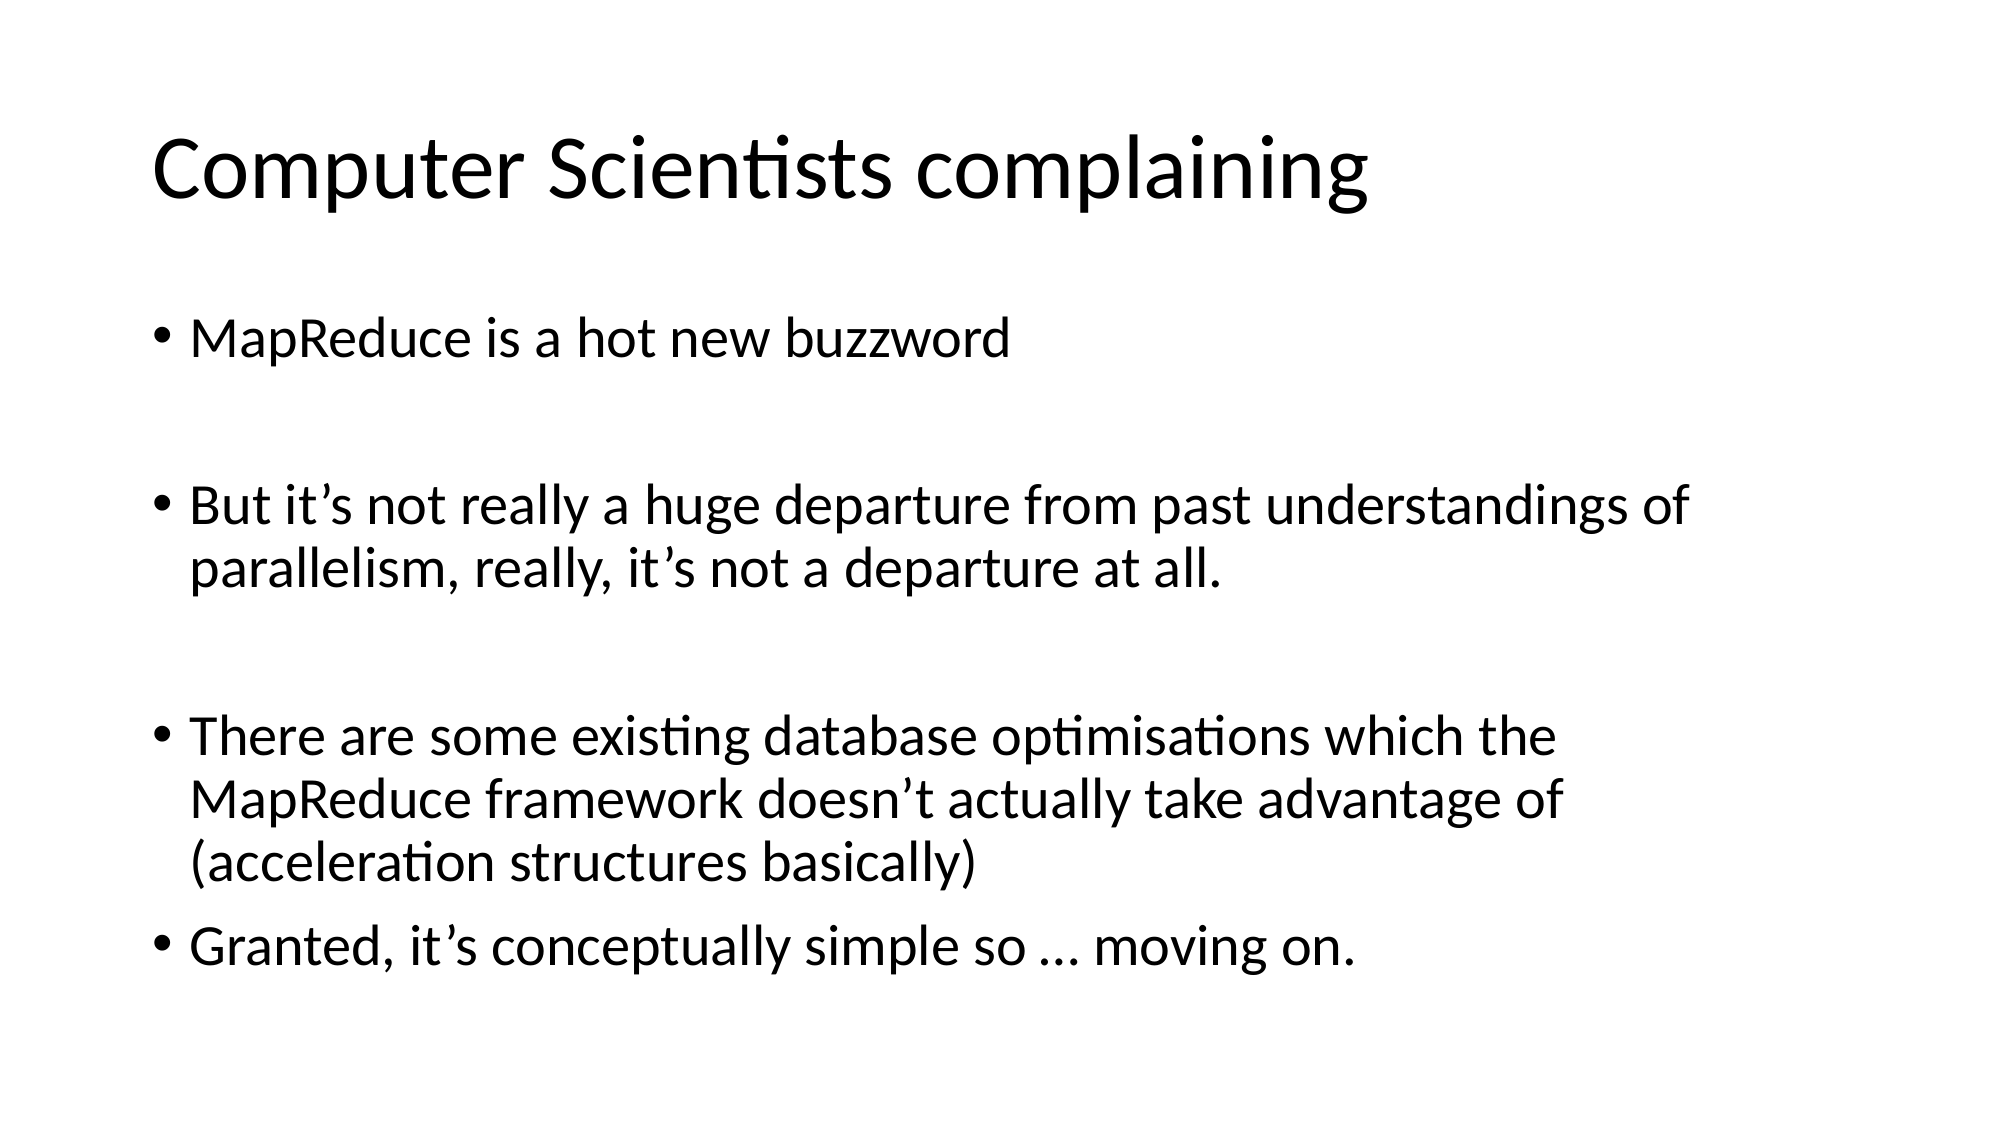

# Computer Scientists complaining
MapReduce is a hot new buzzword

But it’s not really a huge departure from past understandings of parallelism, really, it’s not a departure at all.

There are some existing database optimisations which the MapReduce framework doesn’t actually take advantage of (acceleration structures basically)
Granted, it’s conceptually simple so … moving on.